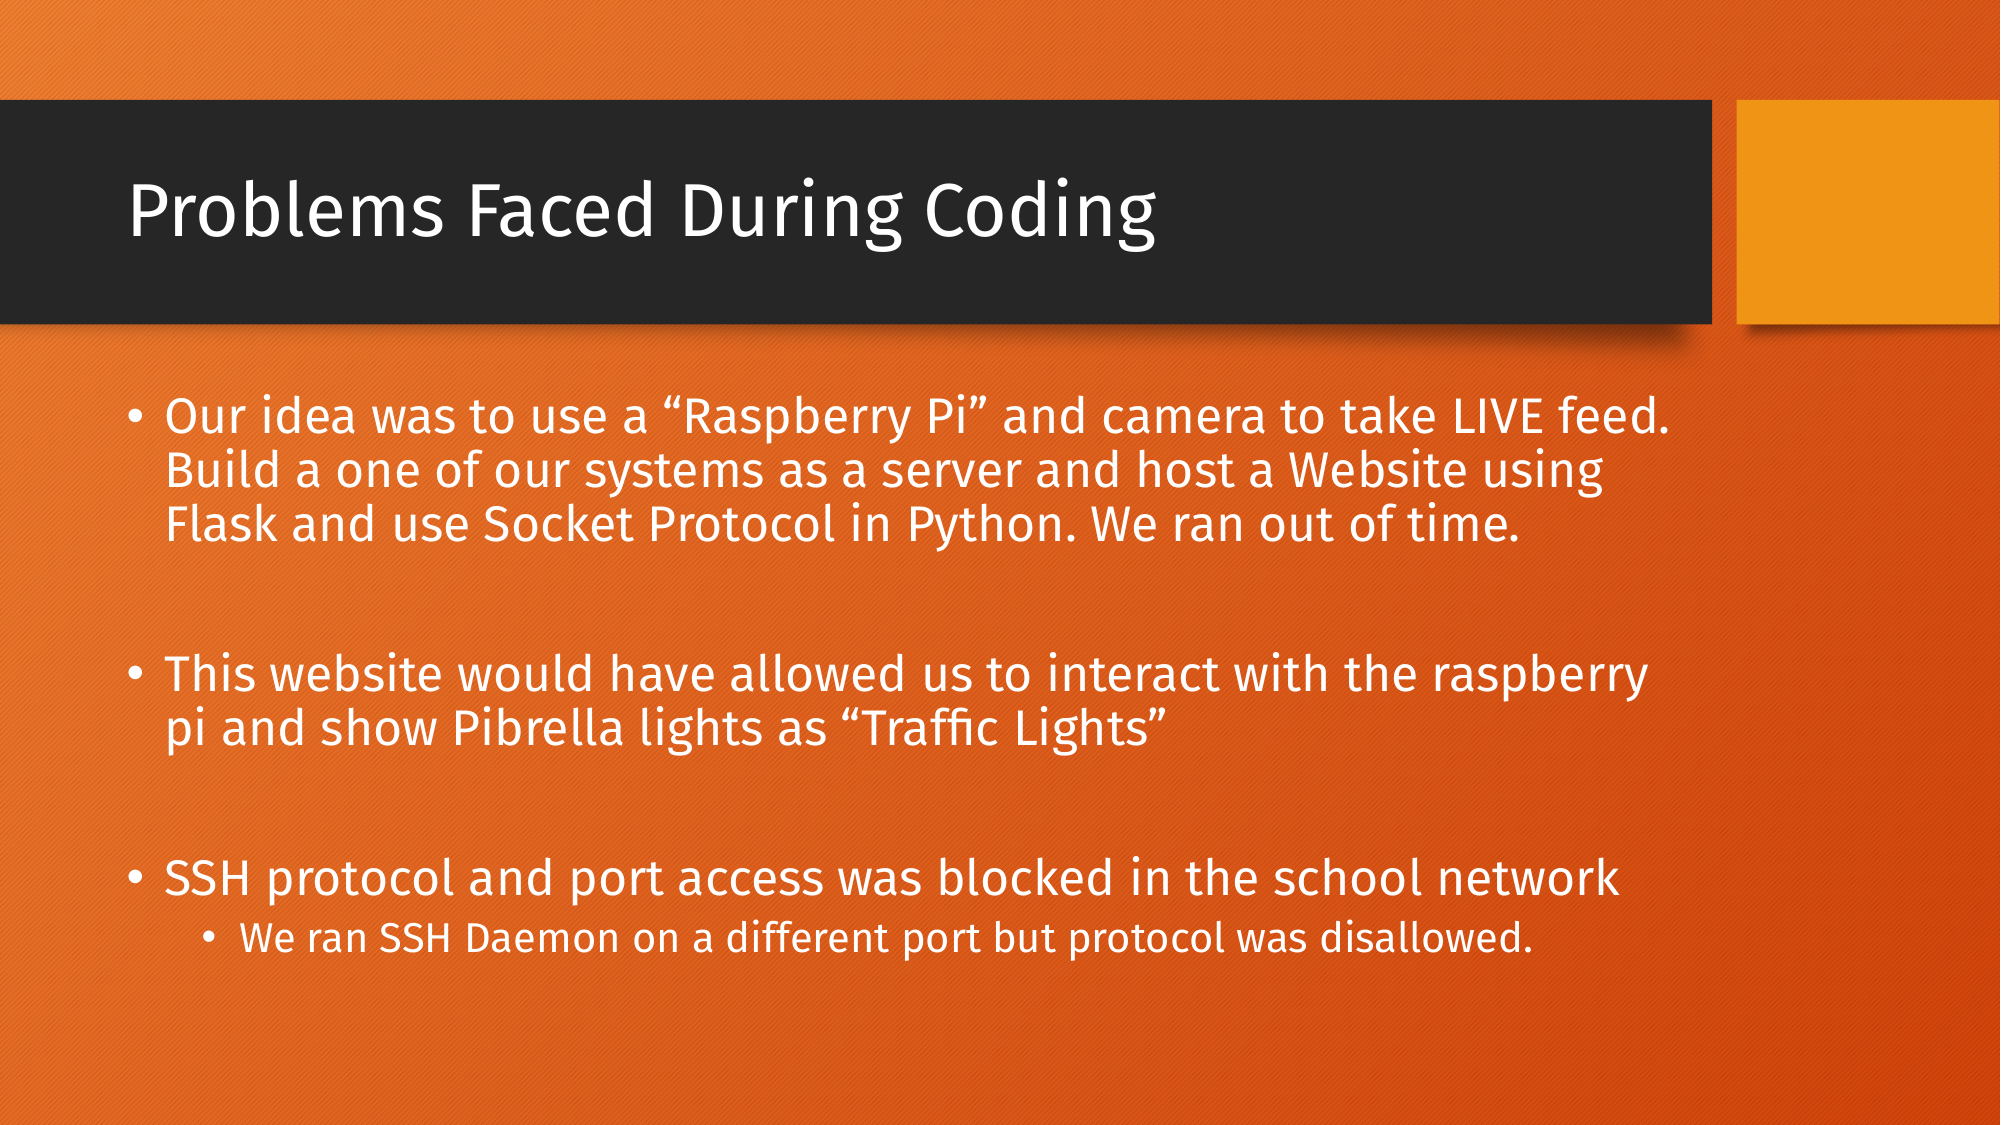

# Problems Faced During Coding
Our idea was to use a “Raspberry Pi” and camera to take LIVE feed. Build a one of our systems as a server and host a Website using Flask and use Socket Protocol in Python. We ran out of time.

This website would have allowed us to interact with the raspberry pi and show Pibrella lights as “Traffic Lights”

SSH protocol and port access was blocked in the school network
We ran SSH Daemon on a different port but protocol was disallowed.